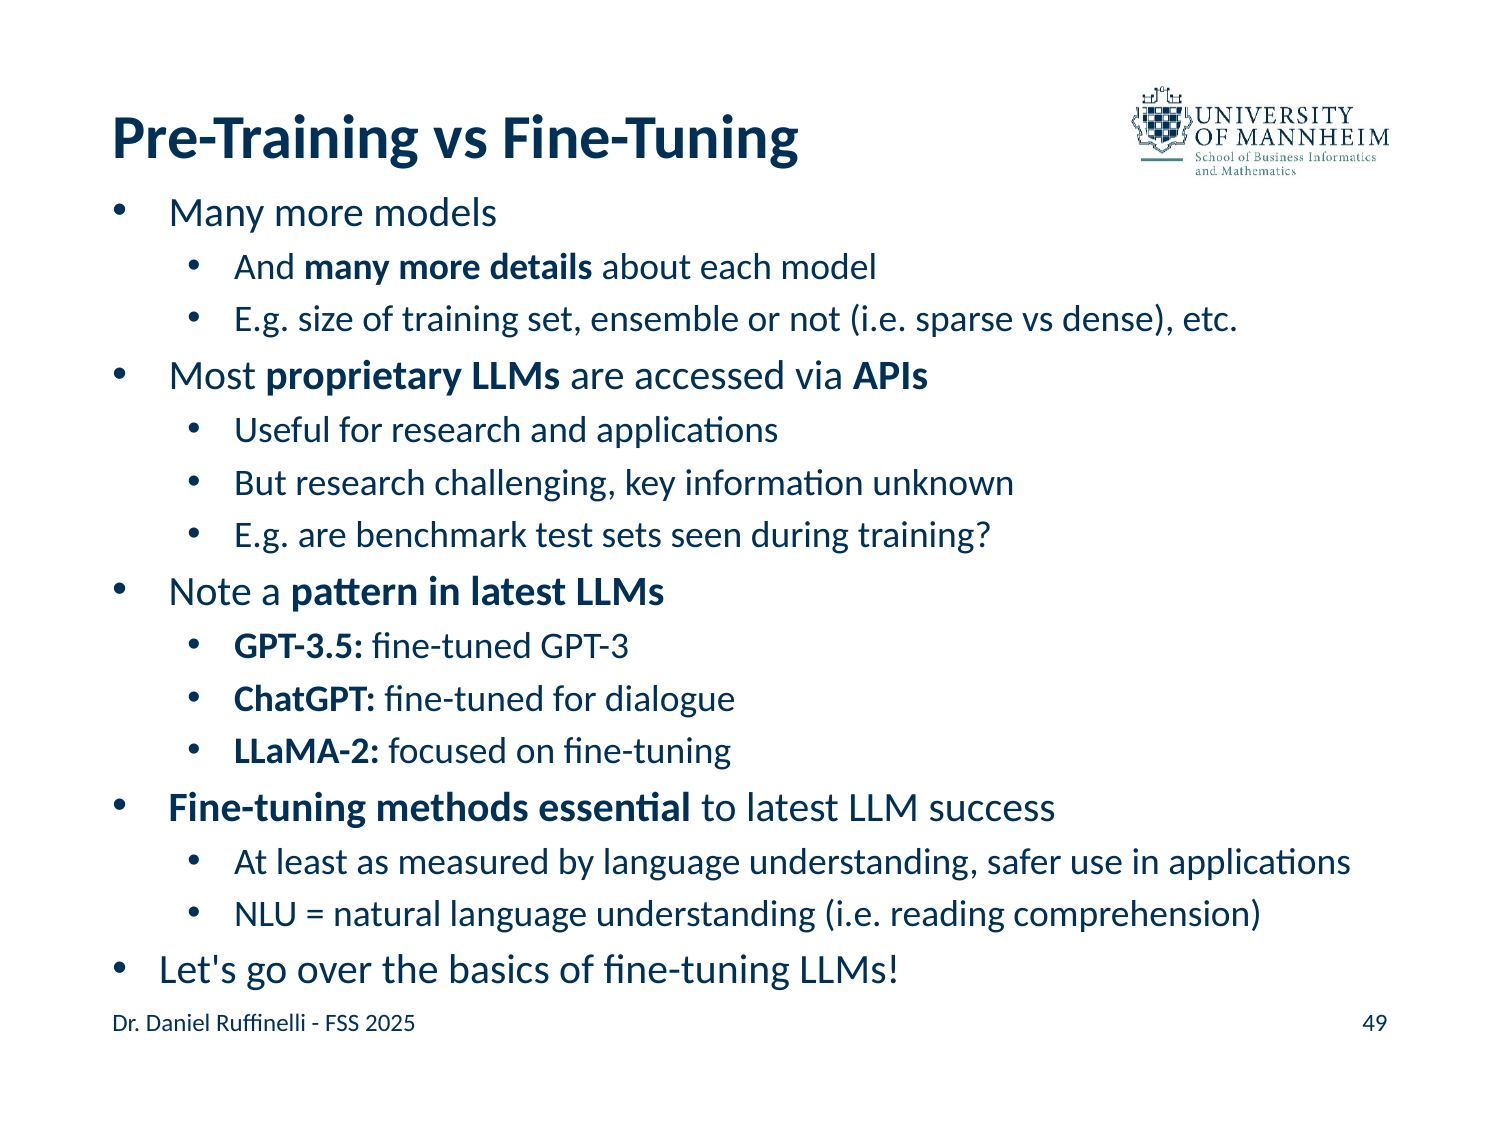

# Pre-Training vs Fine-Tuning
Many more models
And many more details about each model
E.g. size of training set, ensemble or not (i.e. sparse vs dense), etc.
Most proprietary LLMs are accessed via APIs
Useful for research and applications
But research challenging, key information unknown
E.g. are benchmark test sets seen during training?
Note a pattern in latest LLMs
GPT-3.5: fine-tuned GPT-3
ChatGPT: fine-tuned for dialogue
LLaMA-2: focused on fine-tuning
Fine-tuning methods essential to latest LLM success
At least as measured by language understanding, safer use in applications
NLU = natural language understanding (i.e. reading comprehension)
Let's go over the basics of fine-tuning LLMs!
Dr. Daniel Ruffinelli - FSS 2025
49